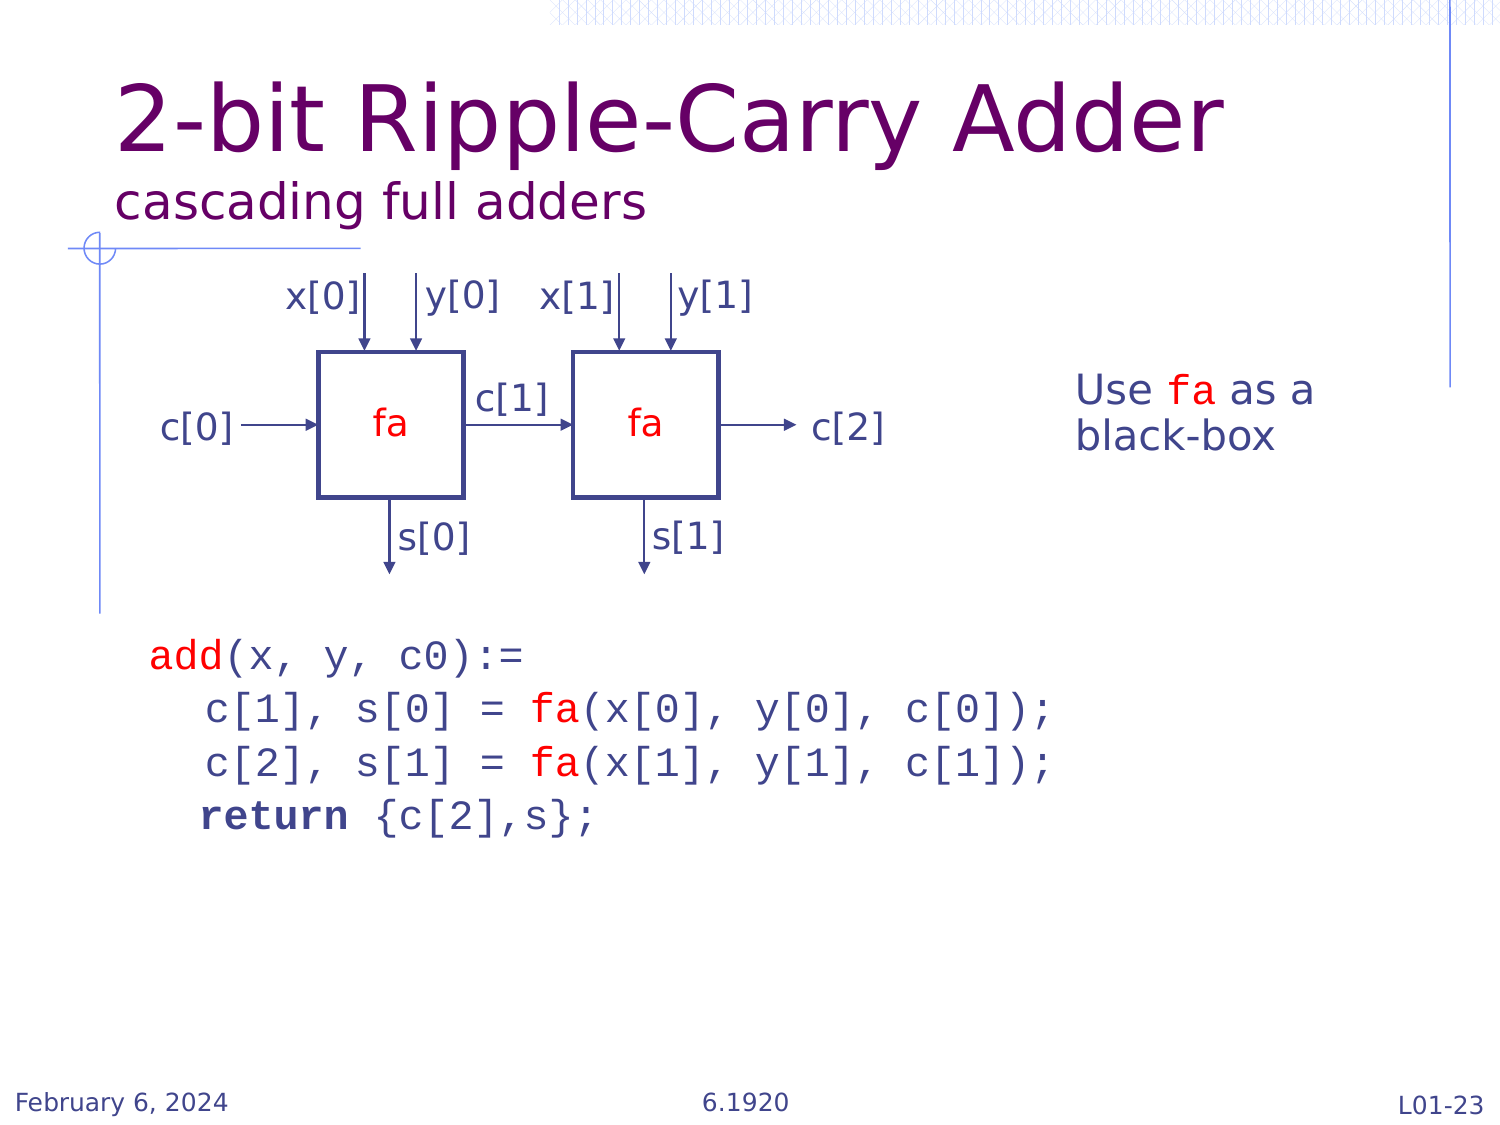

# 2-bit Ripple-Carry Adder cascading full adders
y[0]
y[1]
x[1]
x[0]
fa
fa
c[1]
c[0]
c[2]
s[1]
s[0]
Use fa as a black-box
add(x, y, c0):=
	c[1], s[0] = fa(x[0], y[0], c[0]);
	c[2], s[1] = fa(x[1], y[1], c[1]);
  return {c[2],s};
February 6, 2024
6.1920
L01-23